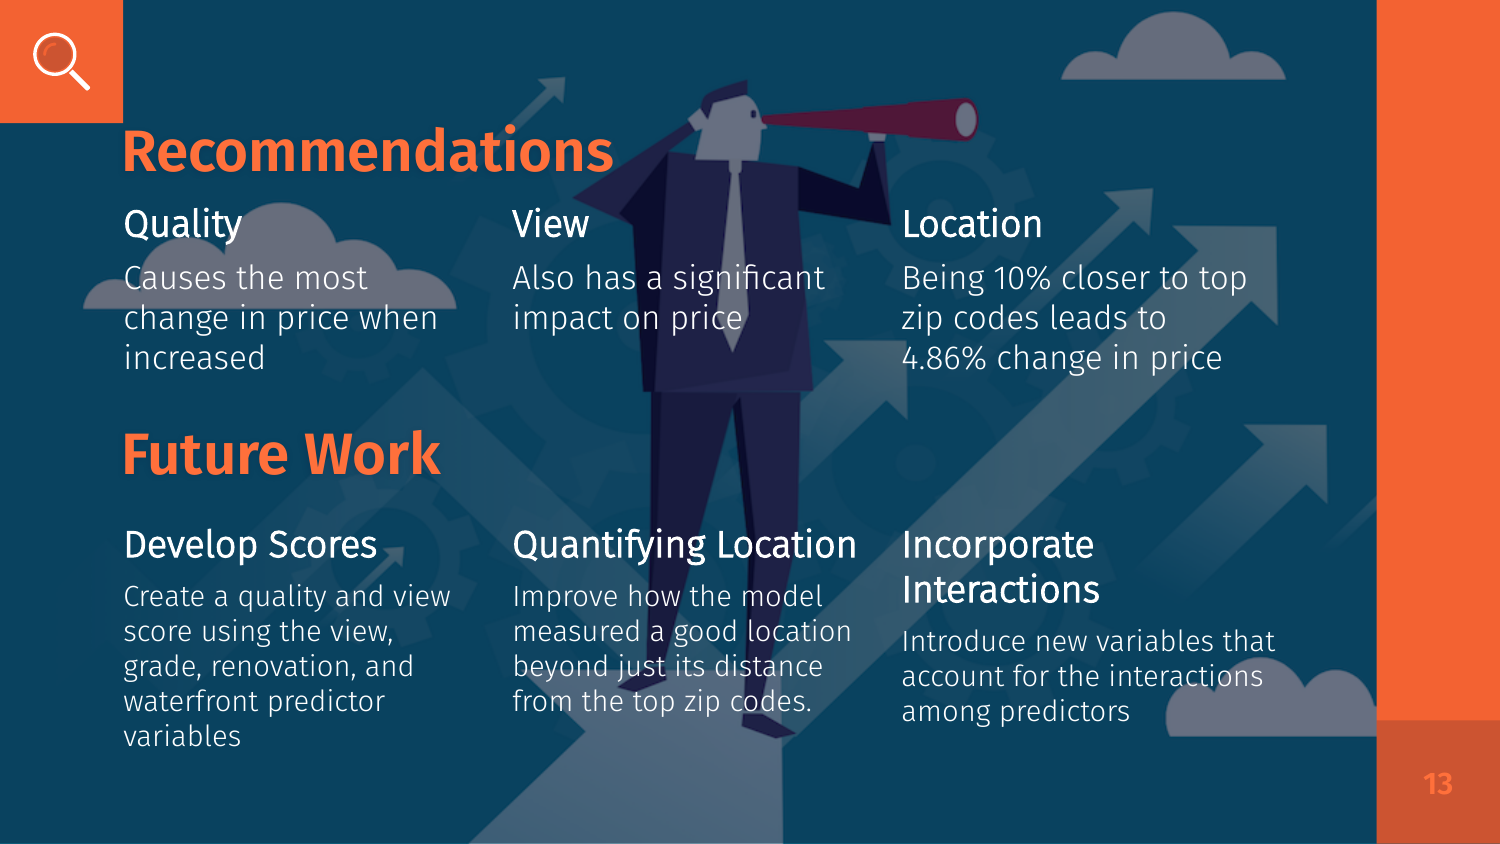

# Recommendations
Quality
Causes the most change in price when increased
View
Also has a significant impact on price
Location
Being 10% closer to top zip codes leads to 4.86% change in price
Future Work
Develop Scores
Create a quality and view score using the view, grade, renovation, and waterfront predictor variables
Incorporate Interactions
Introduce new variables that account for the interactions among predictors

Quantifying Location
Improve how the model measured a good location beyond just its distance from the top zip codes.
13